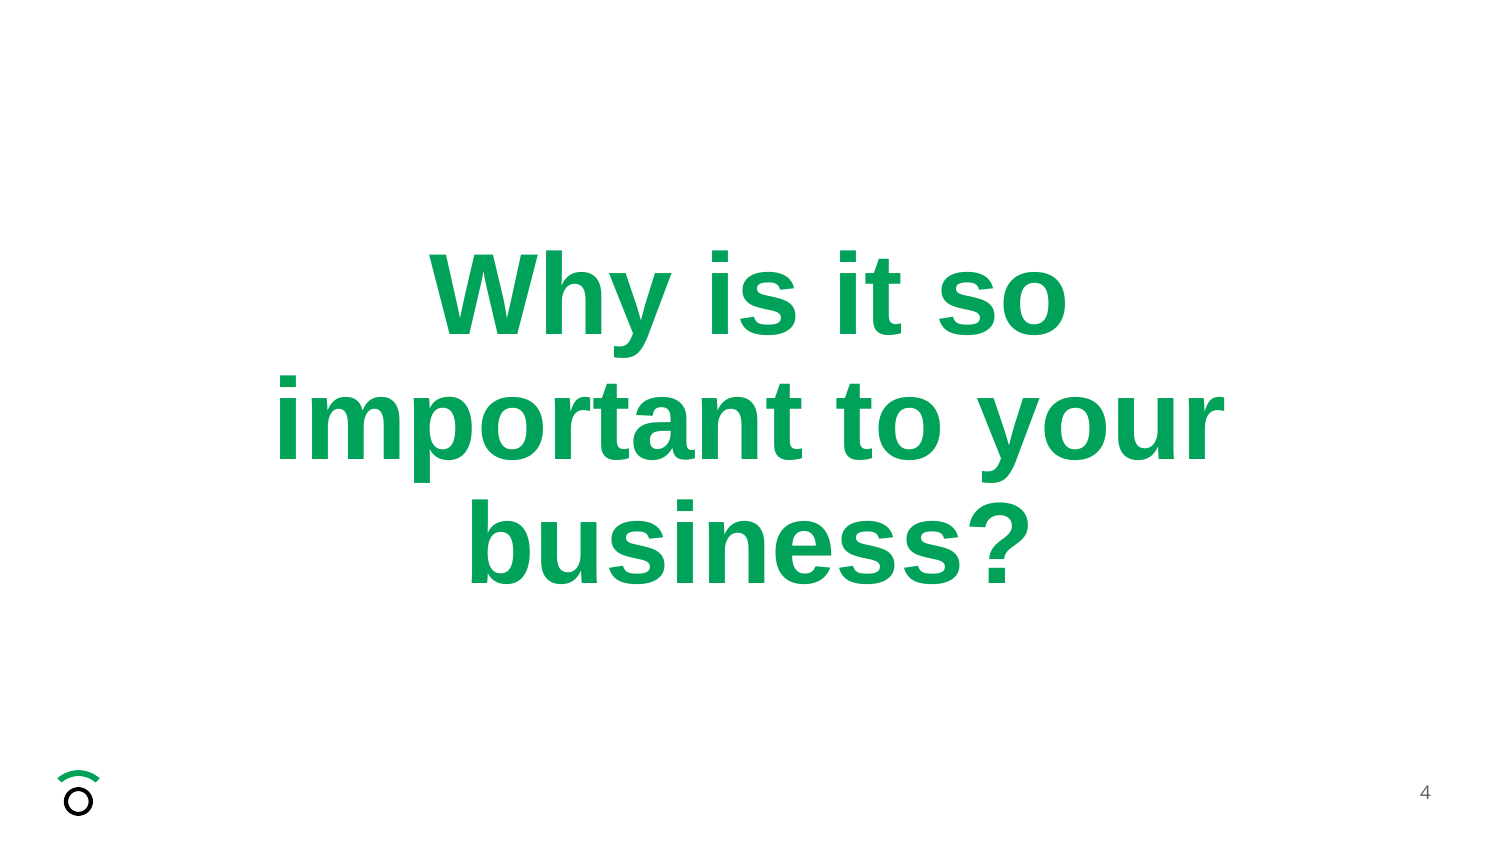

# Why is it so important to your business?
4